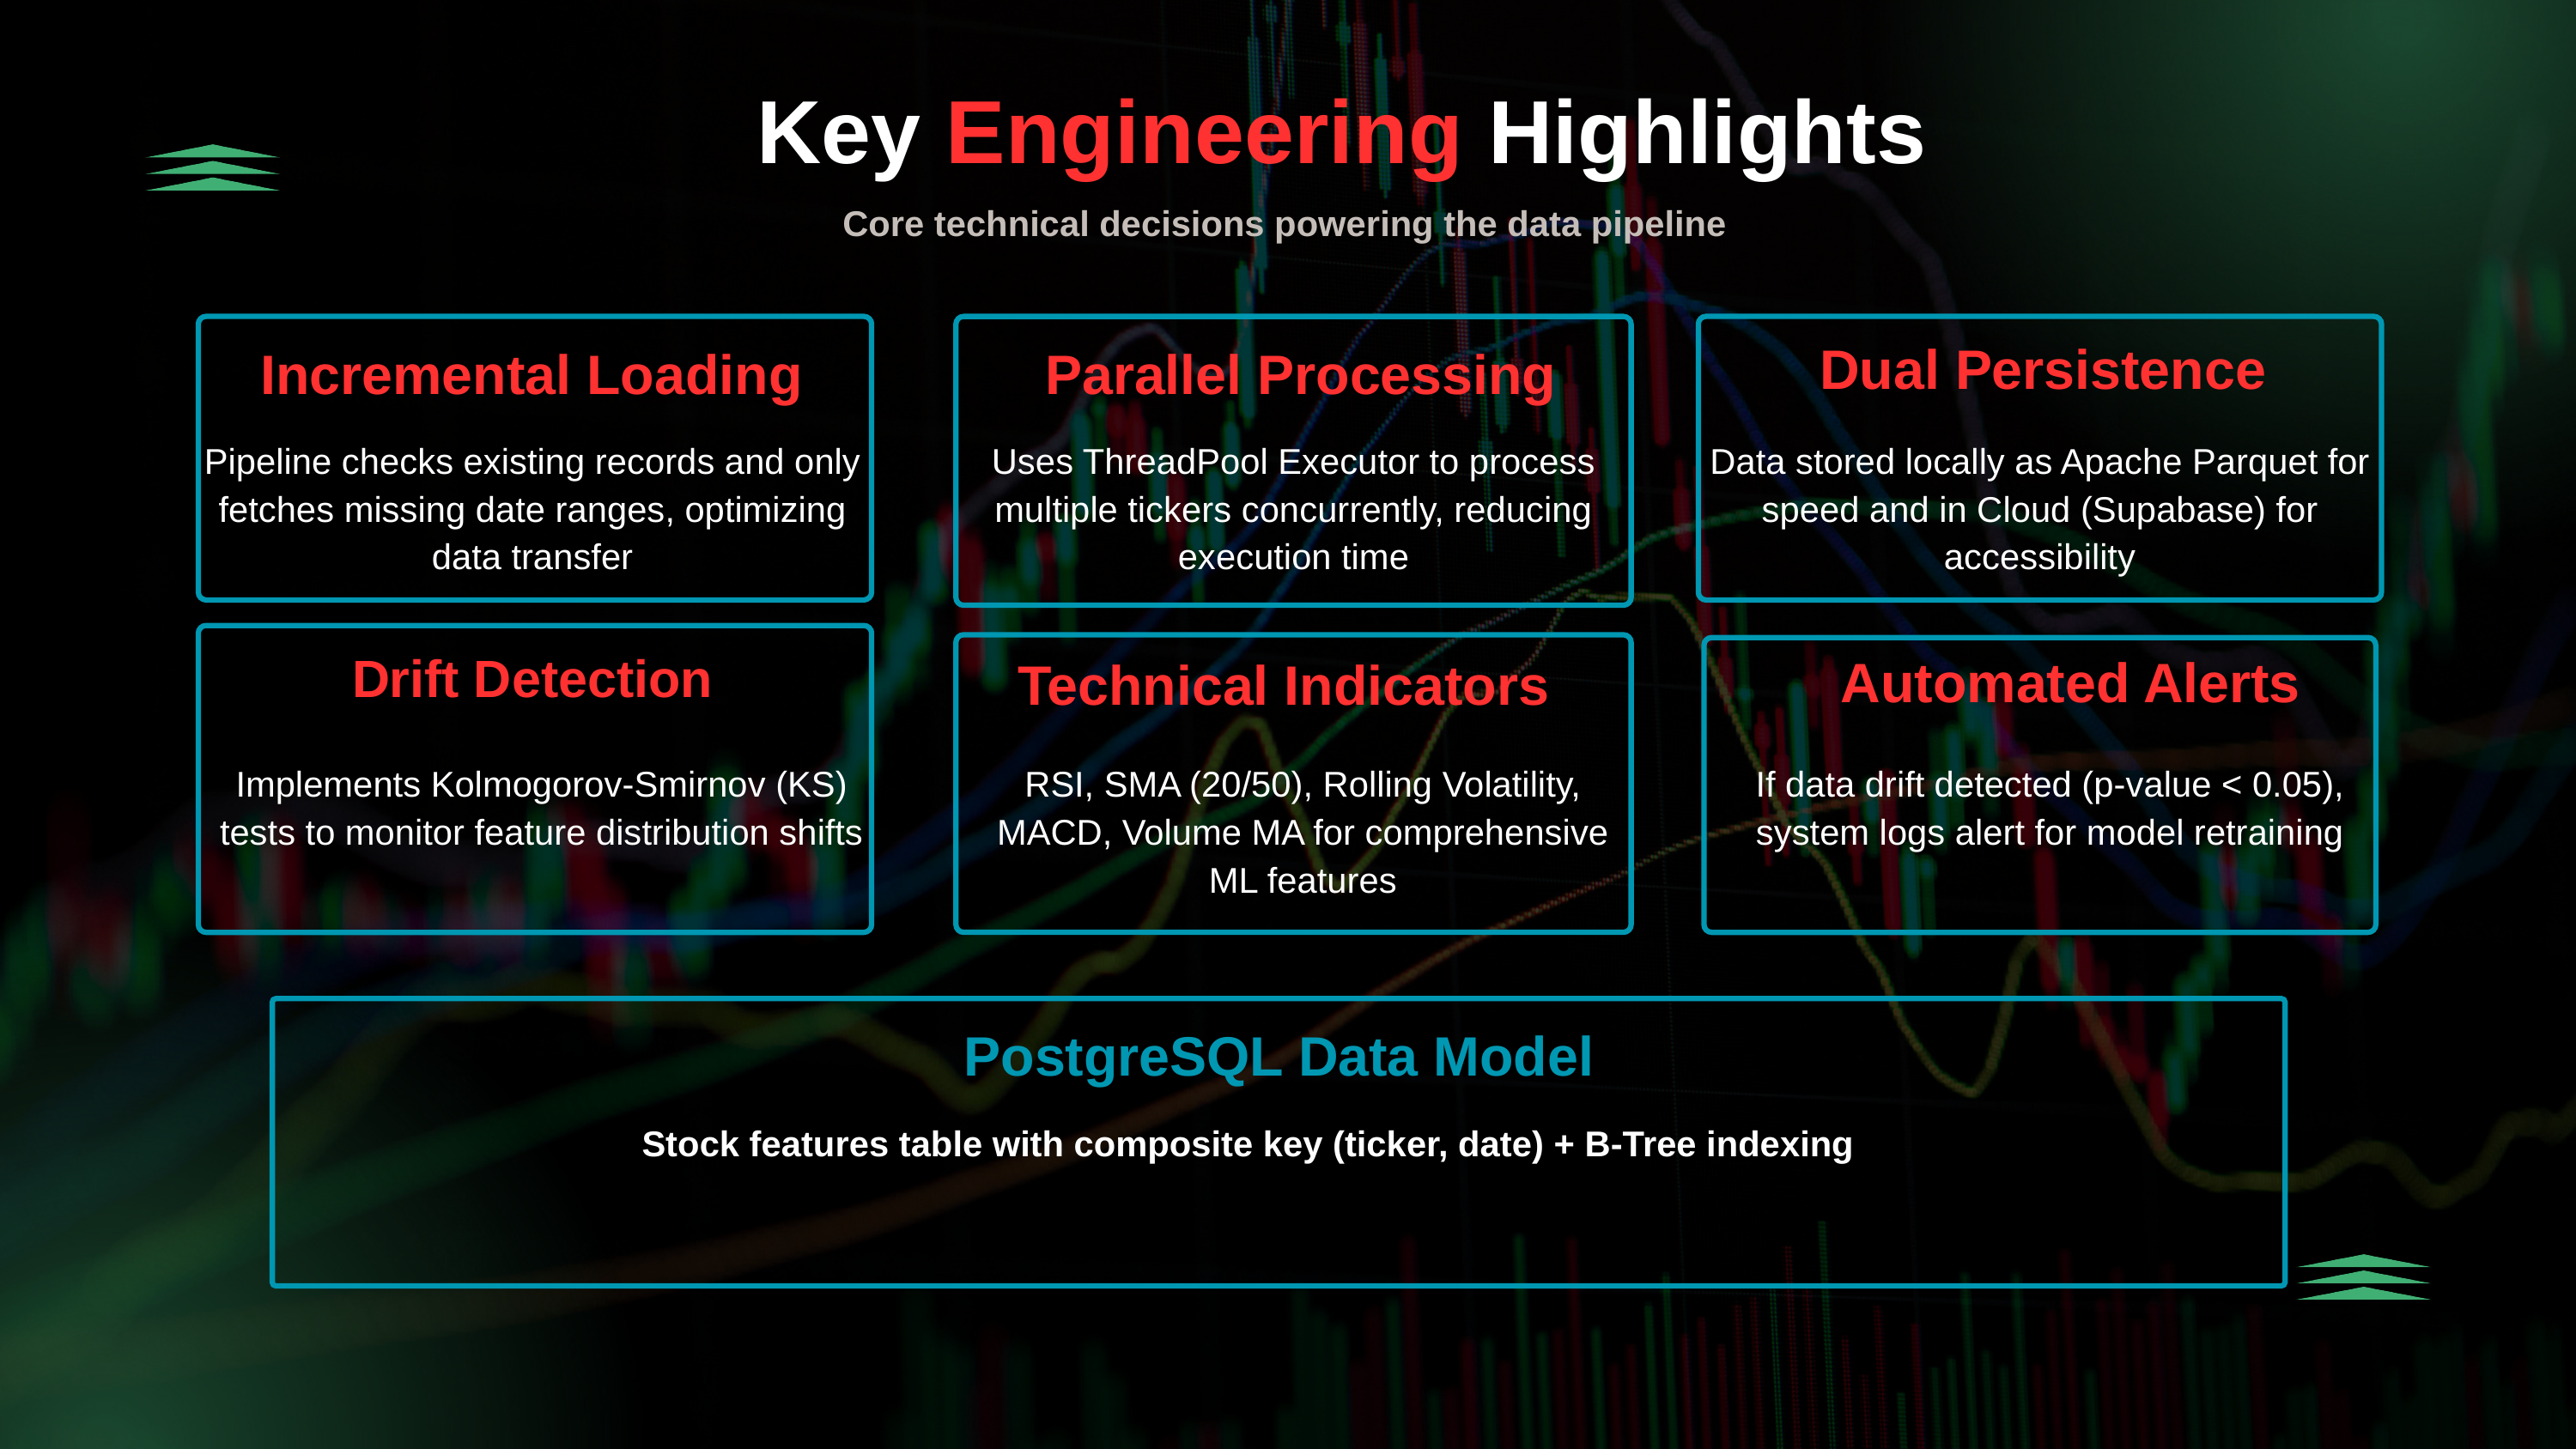

Key Engineering Highlights

Core technical decisions powering the data pipeline

Dual Persistence
Incremental Loading
Parallel Processing
Pipeline checks existing records and only fetches missing date ranges, optimizing data transfer
Data stored locally as Apache Parquet for speed and in Cloud (Supabase) for accessibility
Uses ThreadPool Executor to process multiple tickers concurrently, reducing execution time

Drift Detection

Automated Alerts
Technical Indicators
Implements Kolmogorov-Smirnov (KS) tests to monitor feature distribution shifts
RSI, SMA (20/50), Rolling Volatility, MACD, Volume MA for comprehensive ML features
If data drift detected (p-value < 0.05), system logs alert for model retraining

PostgreSQL Data Model
Stock features table with composite key (ticker, date) + B-Tree indexing